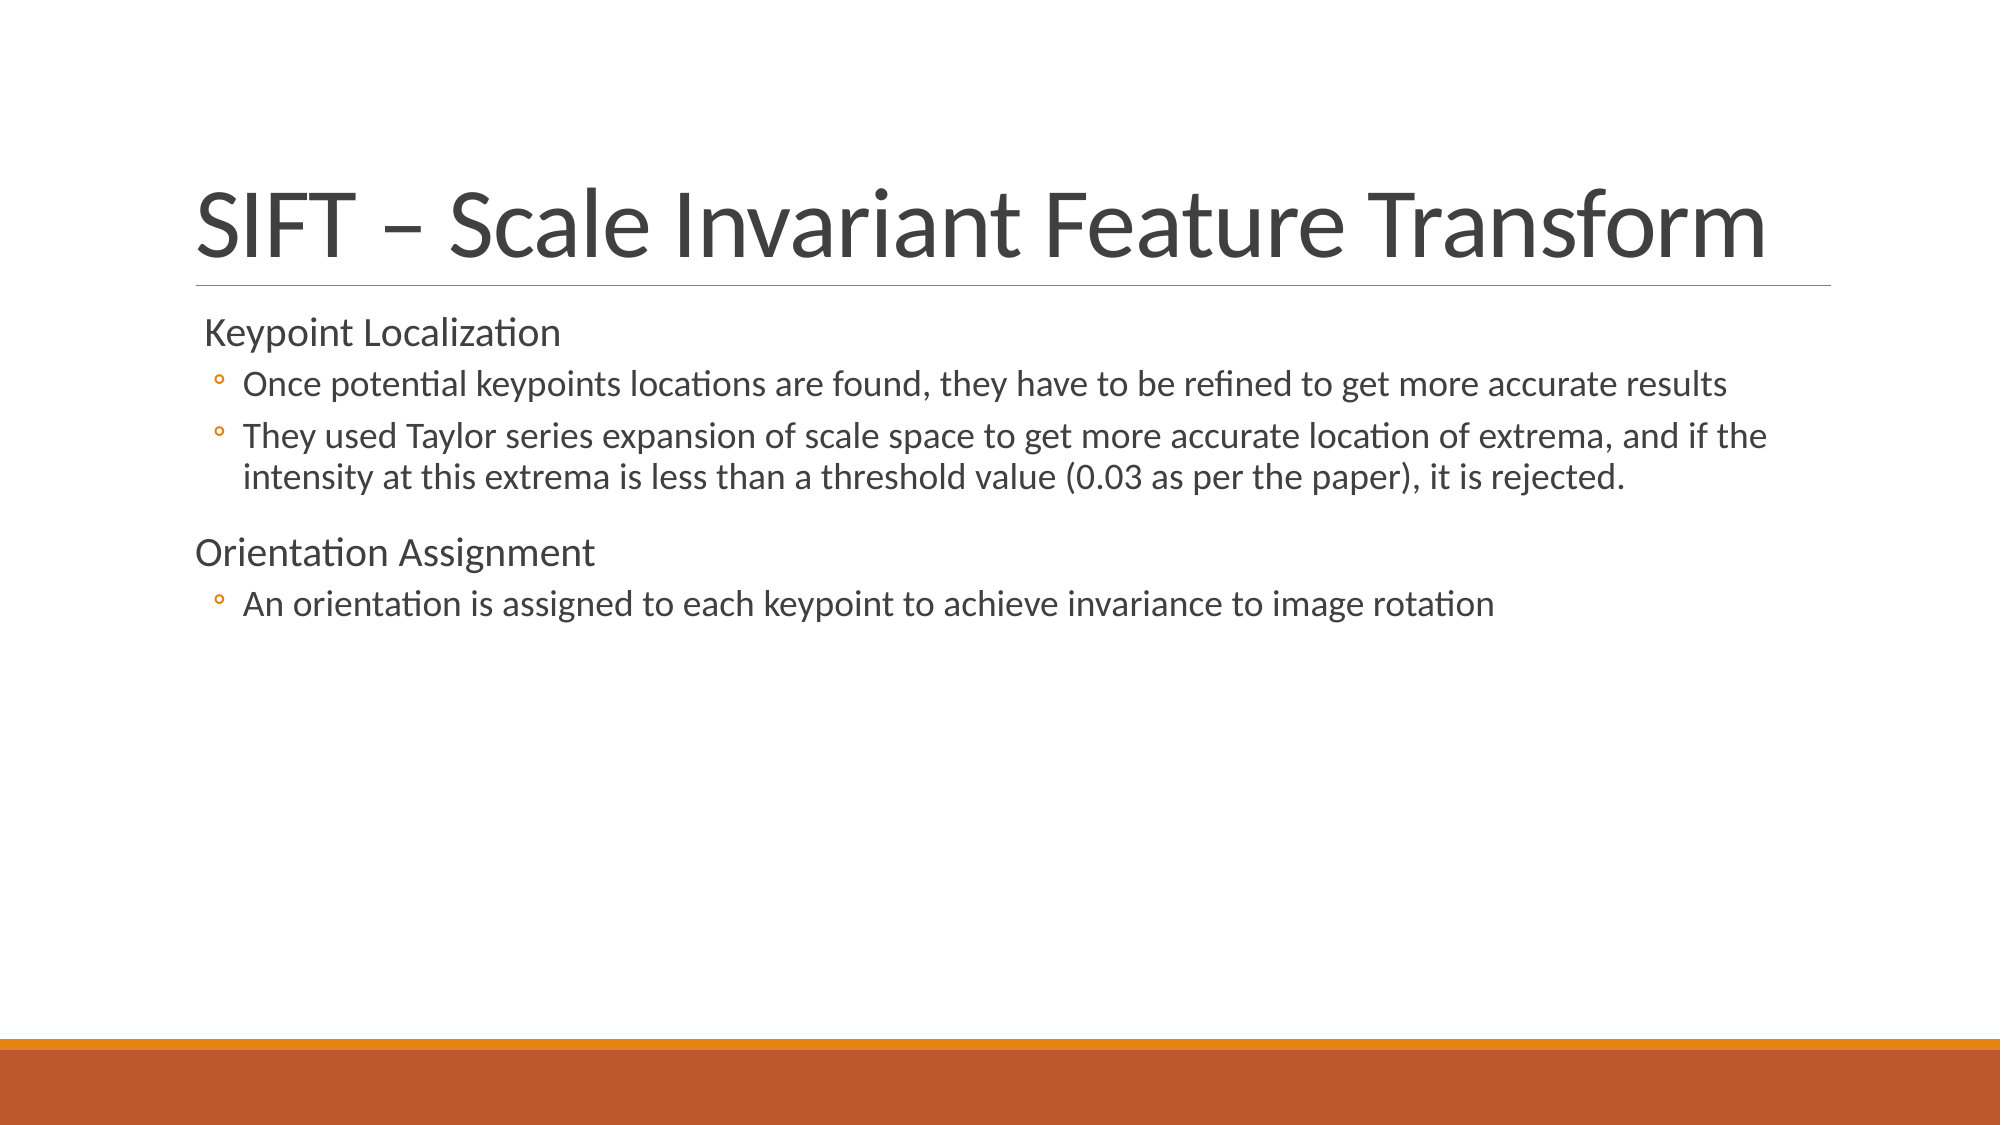

# SIFT – Scale Invariant Feature Transform
 Keypoint Localization
Once potential keypoints locations are found, they have to be refined to get more accurate results
They used Taylor series expansion of scale space to get more accurate location of extrema, and if the intensity at this extrema is less than a threshold value (0.03 as per the paper), it is rejected.
Orientation Assignment
An orientation is assigned to each keypoint to achieve invariance to image rotation